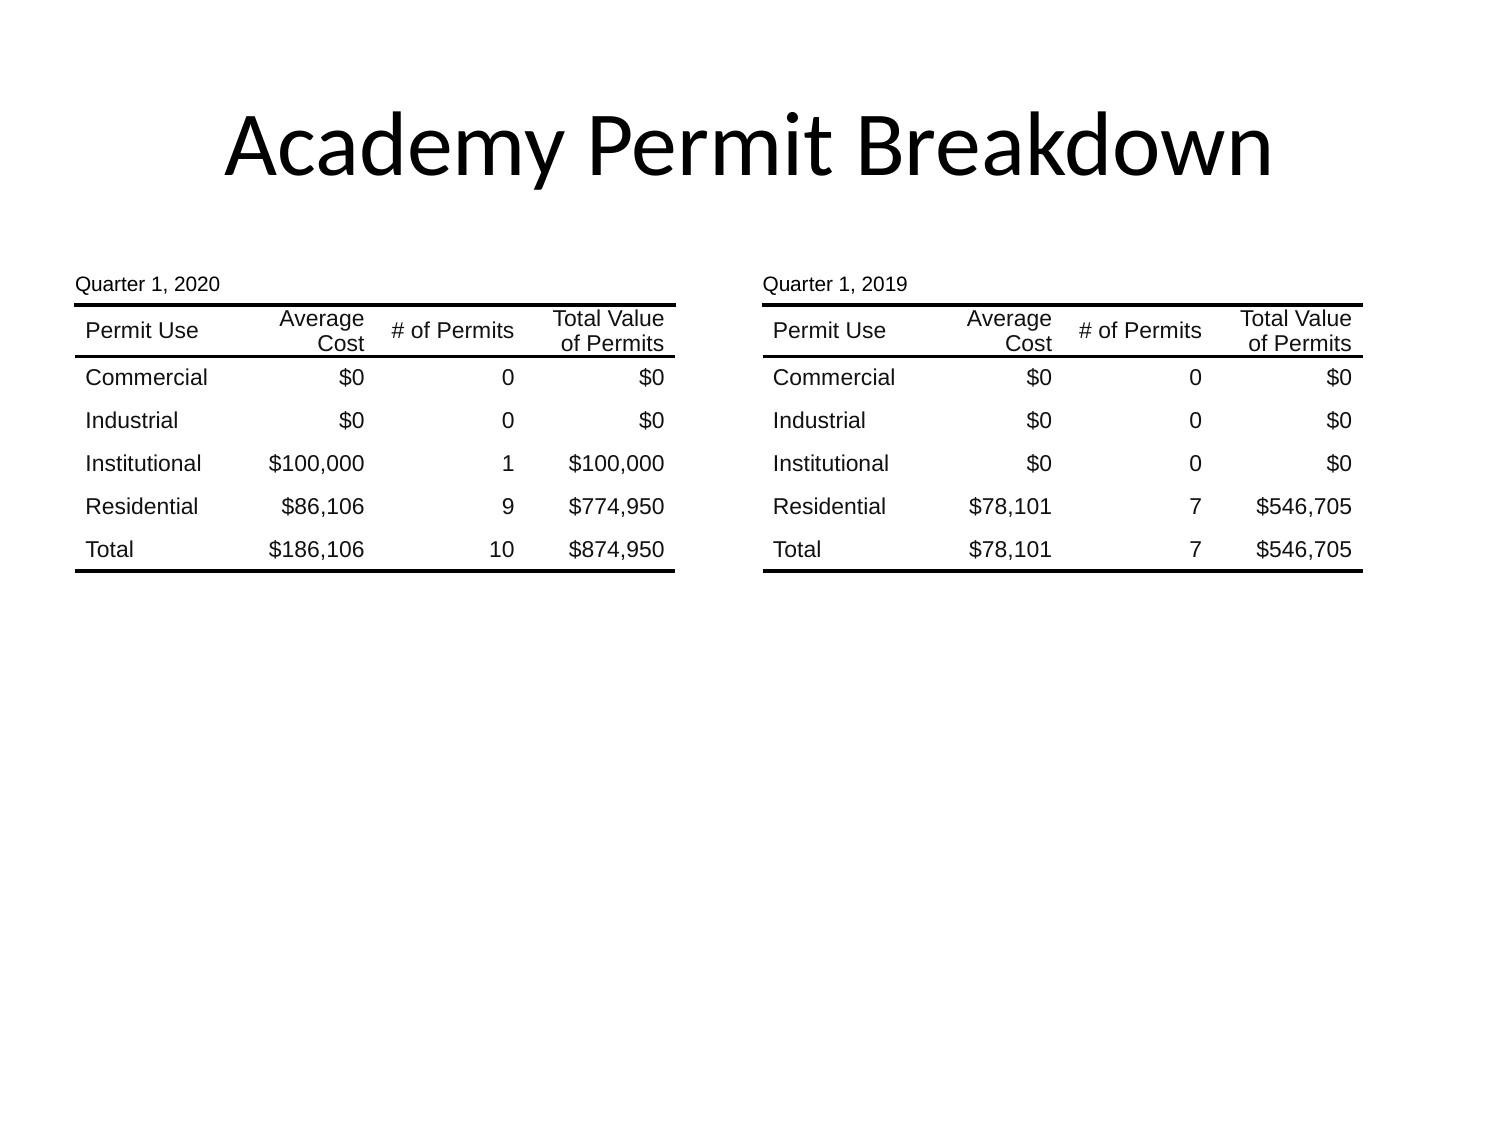

# Academy Permit Breakdown
| Quarter 1, 2020 | Quarter 1, 2020 | Quarter 1, 2020 | Quarter 1, 2020 |
| --- | --- | --- | --- |
| Permit Use | Average Cost | # of Permits | Total Value of Permits |
| Commercial | $0 | 0 | $0 |
| Industrial | $0 | 0 | $0 |
| Institutional | $100,000 | 1 | $100,000 |
| Residential | $86,106 | 9 | $774,950 |
| Total | $186,106 | 10 | $874,950 |
| Quarter 1, 2019 | Quarter 1, 2019 | Quarter 1, 2019 | Quarter 1, 2019 |
| --- | --- | --- | --- |
| Permit Use | Average Cost | # of Permits | Total Value of Permits |
| Commercial | $0 | 0 | $0 |
| Industrial | $0 | 0 | $0 |
| Institutional | $0 | 0 | $0 |
| Residential | $78,101 | 7 | $546,705 |
| Total | $78,101 | 7 | $546,705 |